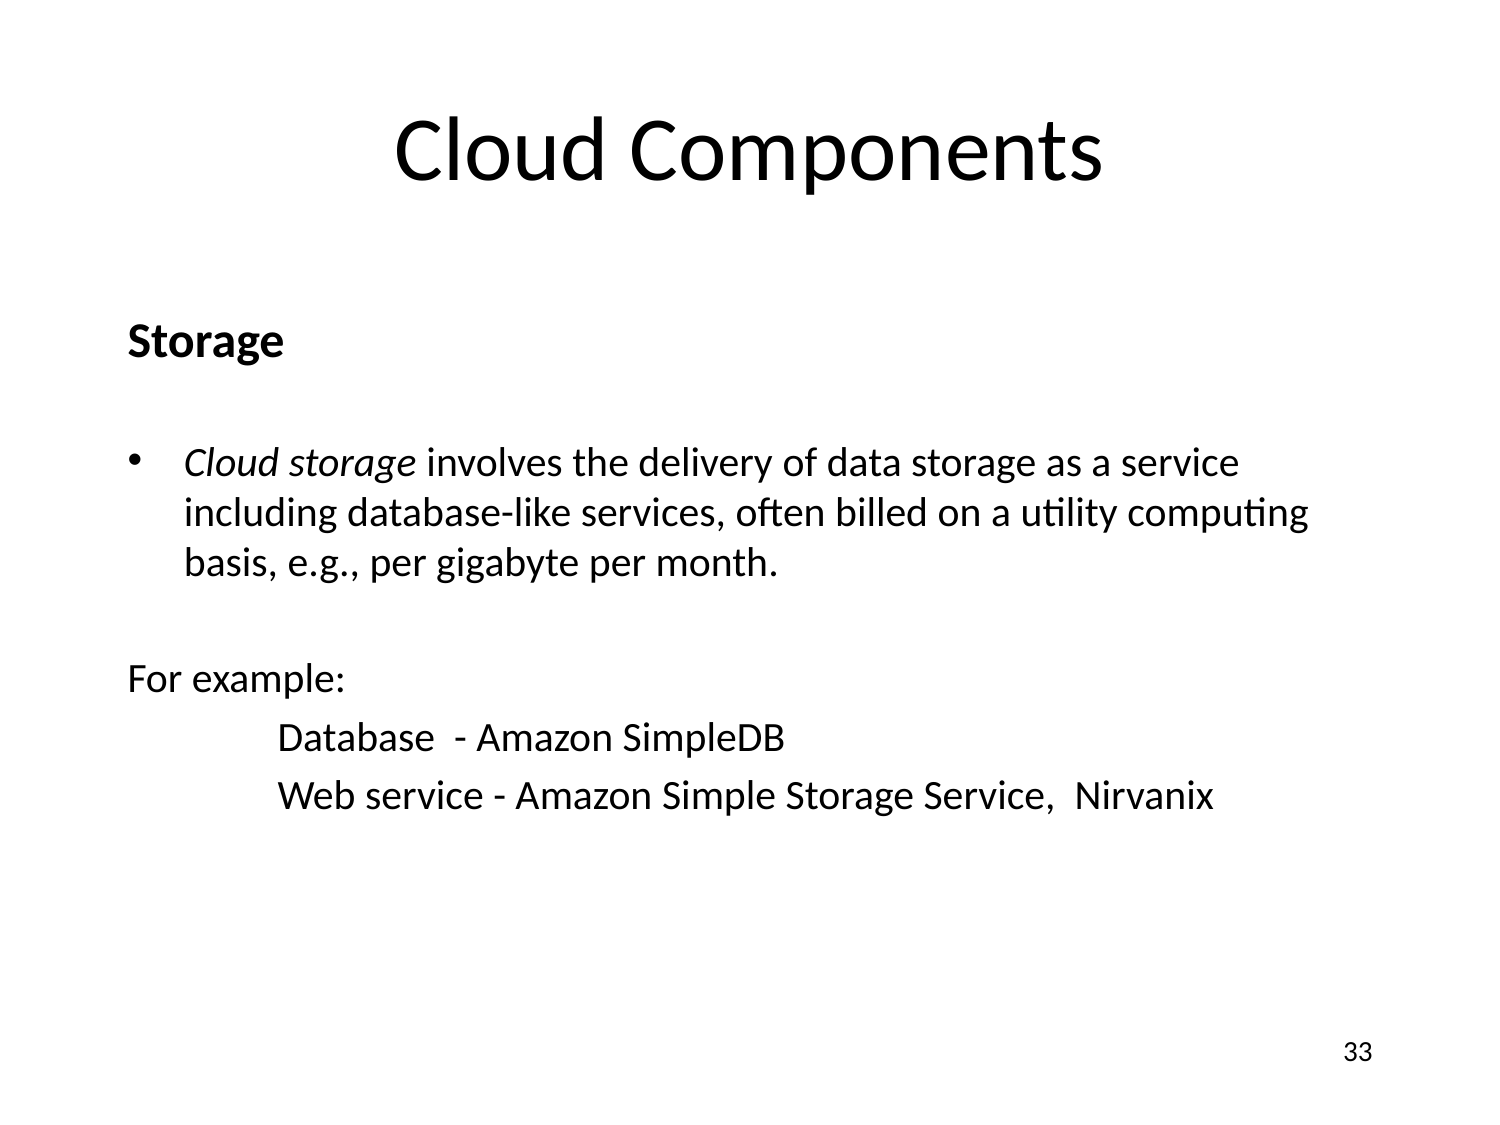

# Cloud Components
Storage

Cloud storage involves the delivery of data storage as a service including database-like services, often billed on a utility computing basis, e.g., per gigabyte per month.

For example:
	Database  - Amazon SimpleDB
	Web service - Amazon Simple Storage Service,  Nirvanix

33